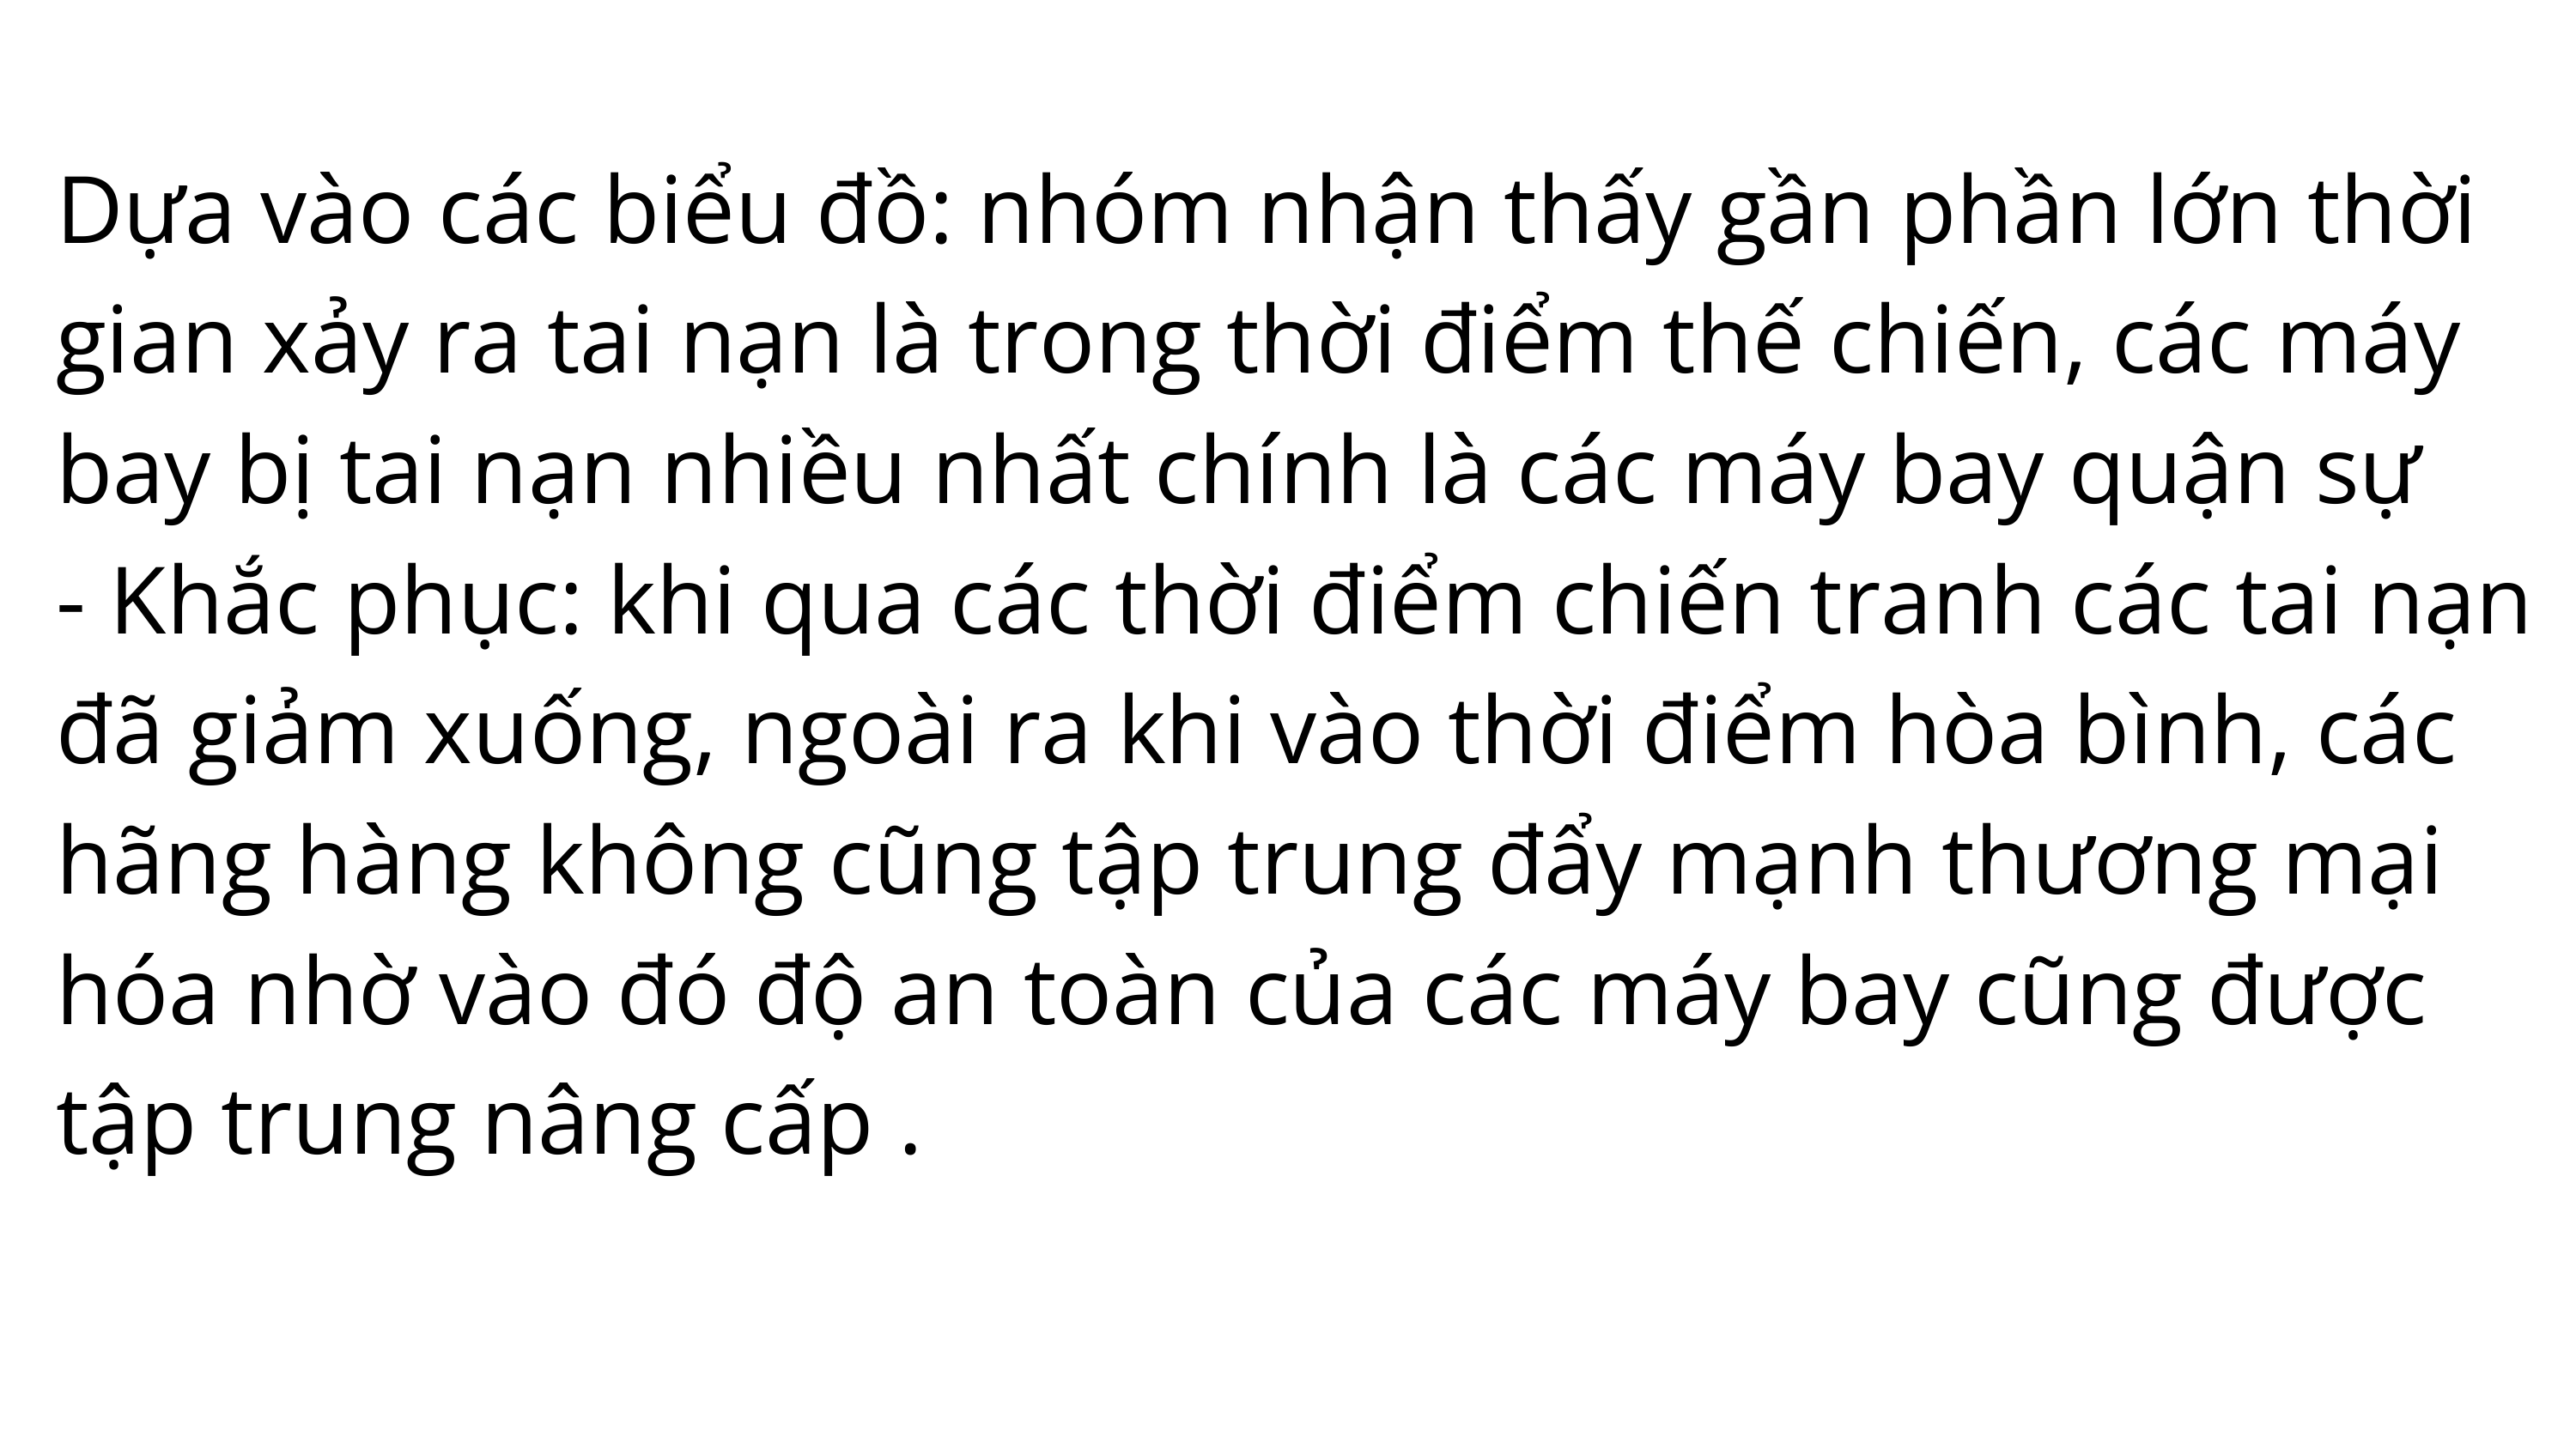

Dựa vào các biểu đồ: nhóm nhận thấy gần phần lớn thời gian xảy ra tai nạn là trong thời điểm thế chiến, các máy bay bị tai nạn nhiều nhất chính là các máy bay quận sự
- Khắc phục: khi qua các thời điểm chiến tranh các tai nạn đã giảm xuống, ngoài ra khi vào thời điểm hòa bình, các hãng hàng không cũng tập trung đẩy mạnh thương mại hóa nhờ vào đó độ an toàn của các máy bay cũng được tập trung nâng cấp .